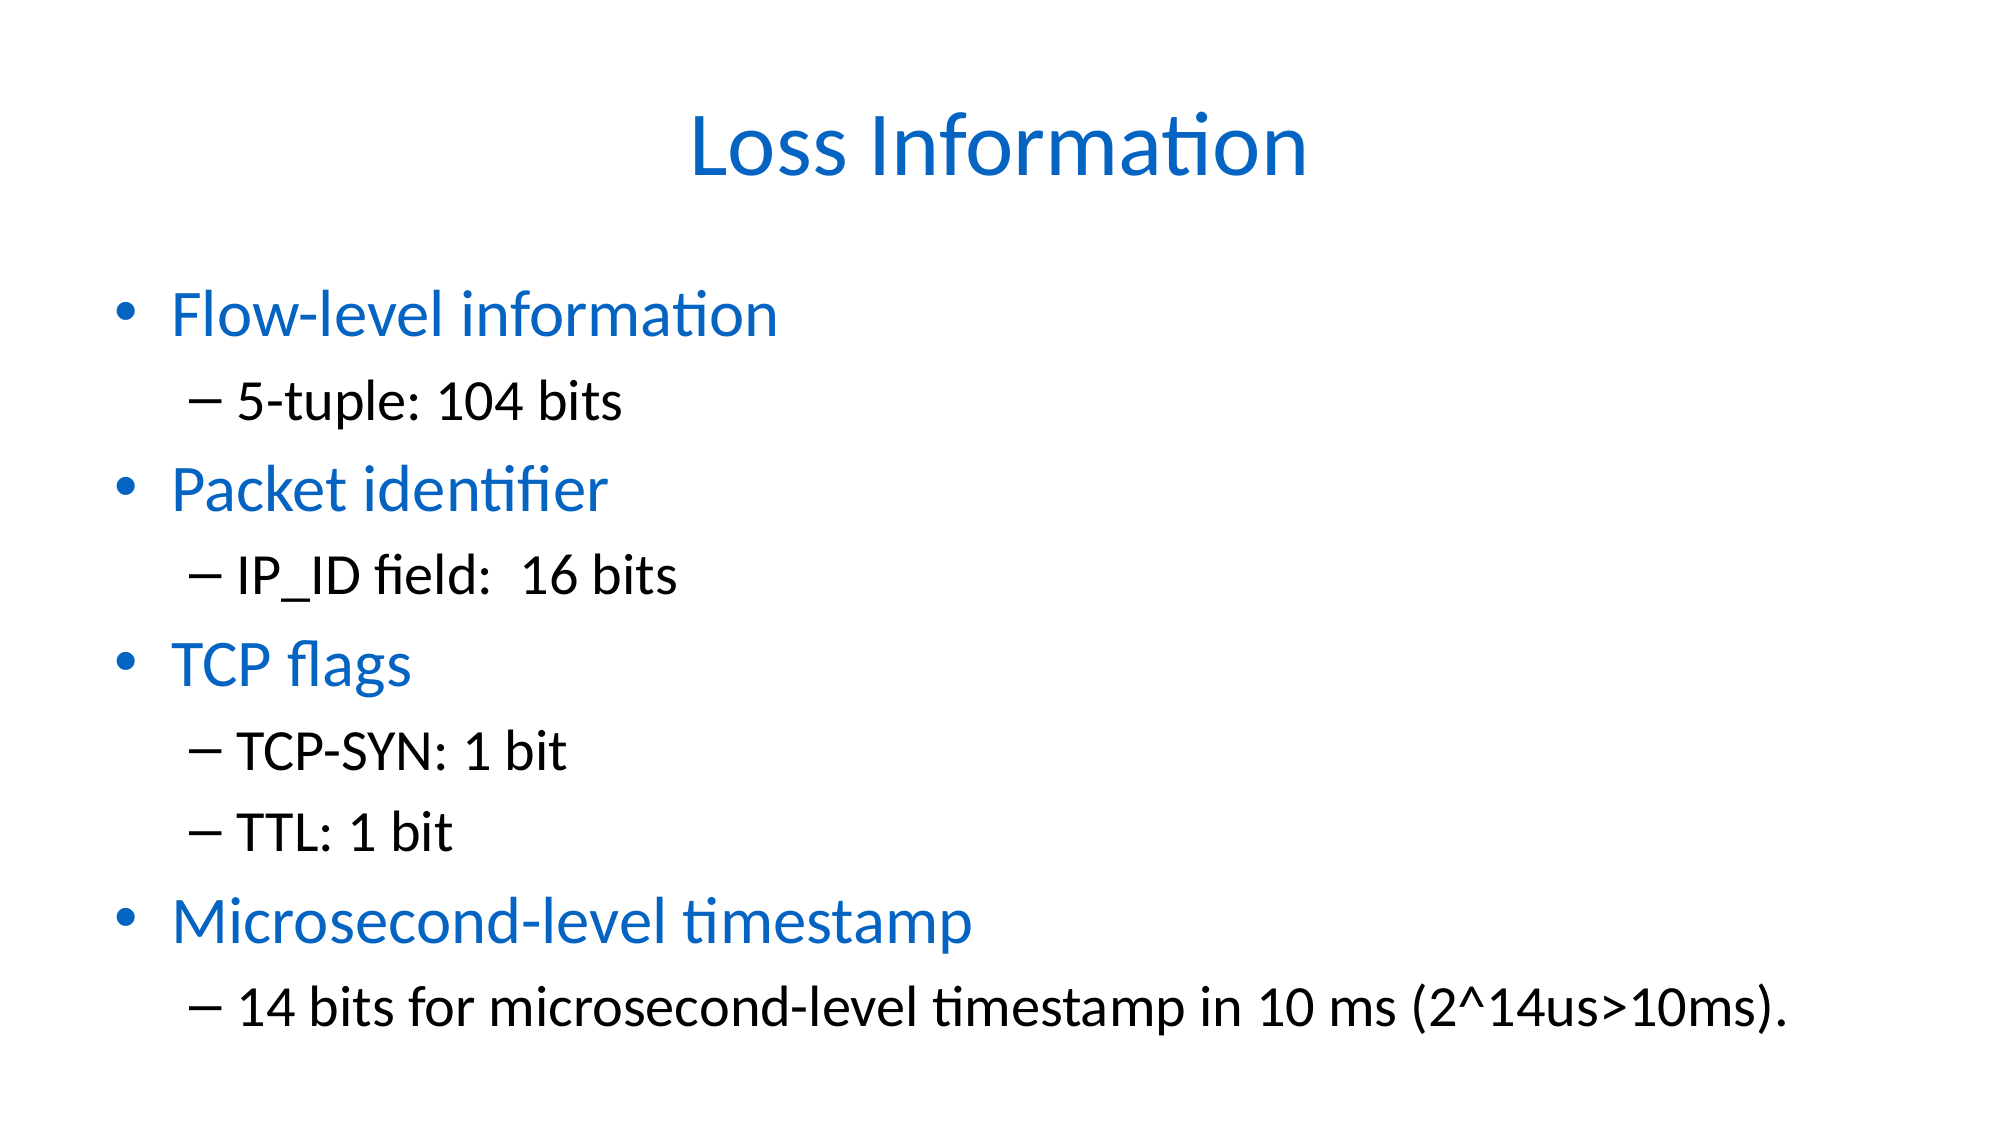

# Loss Information
Flow-level information
5-tuple: 104 bits
Packet identifier
IP_ID field:  16 bits
TCP flags
TCP-SYN: 1 bit
TTL: 1 bit
Microsecond-level timestamp
14 bits for microsecond-level timestamp in 10 ms (2^14us>10ms).